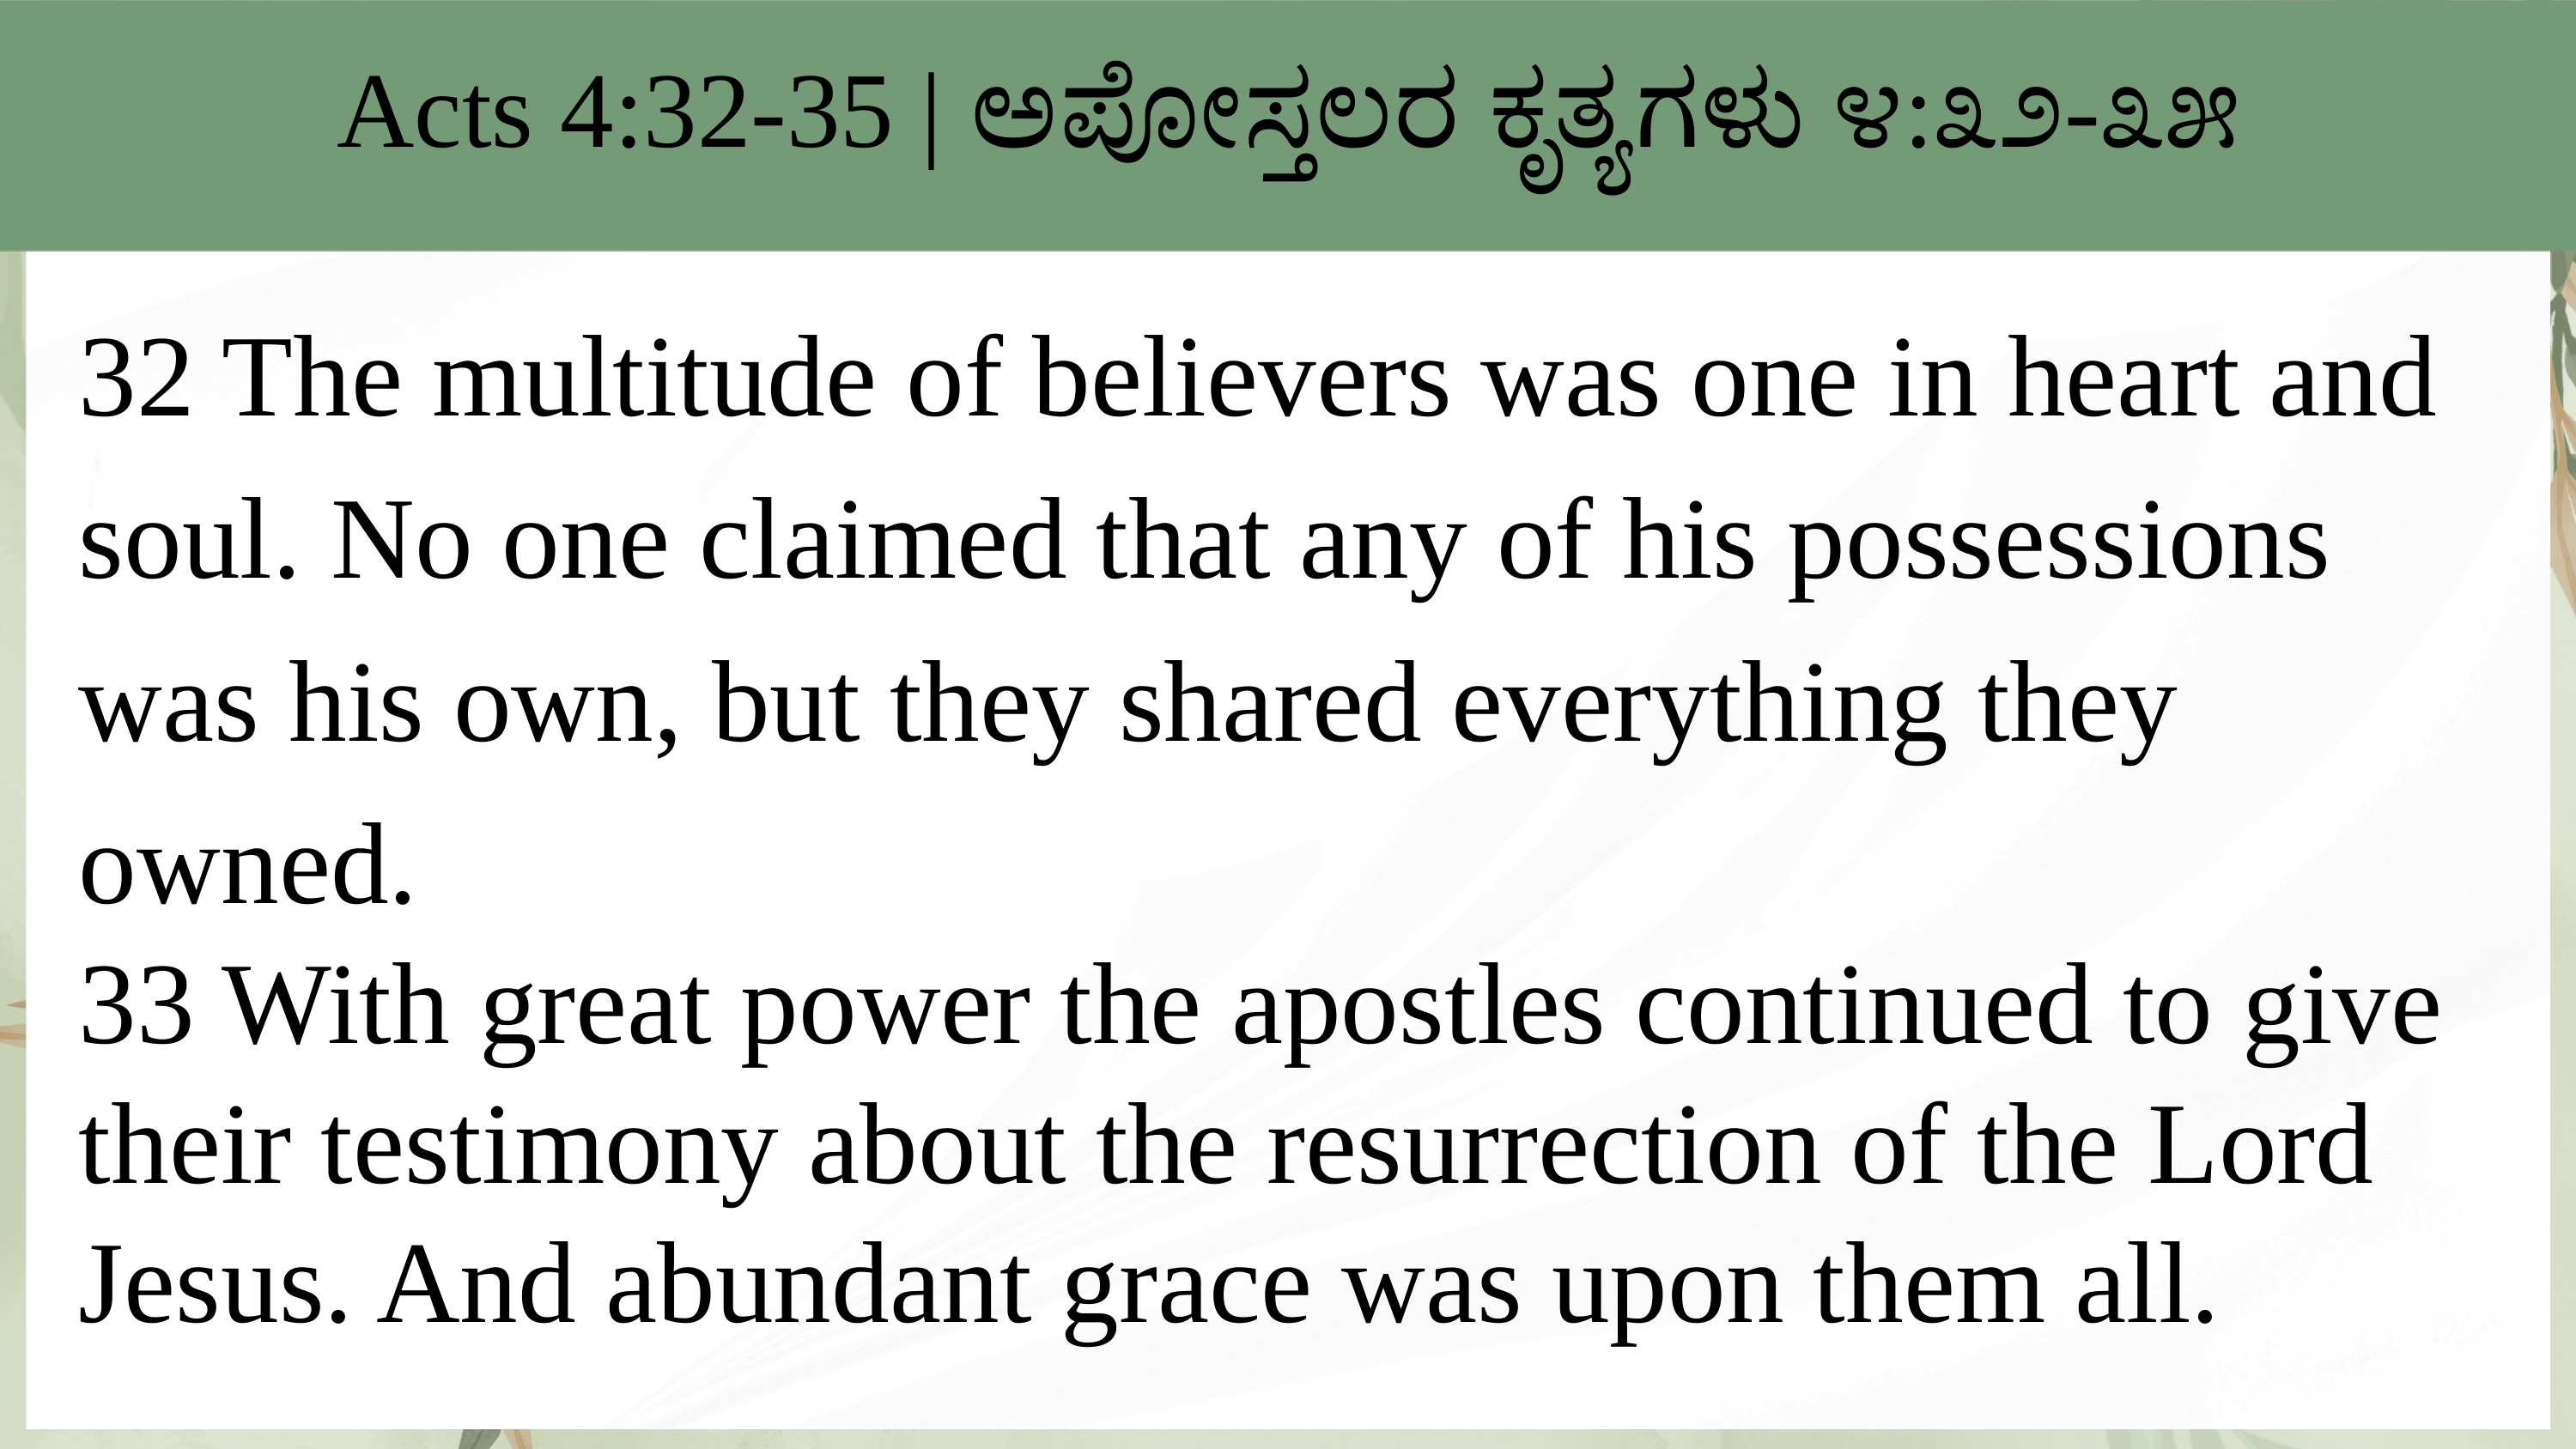

Acts 4:32-35 | ಅಪೋಸ್ತಲರ ಕೃತ್ಯಗಳು ೪:೩೨-೩೫
32 The multitude of believers was one in heart and soul. No one claimed that any of his possessions was his own, but they shared everything they owned.
33 With great power the apostles continued to give their testimony about the resurrection of the Lord Jesus. And abundant grace was upon them all.